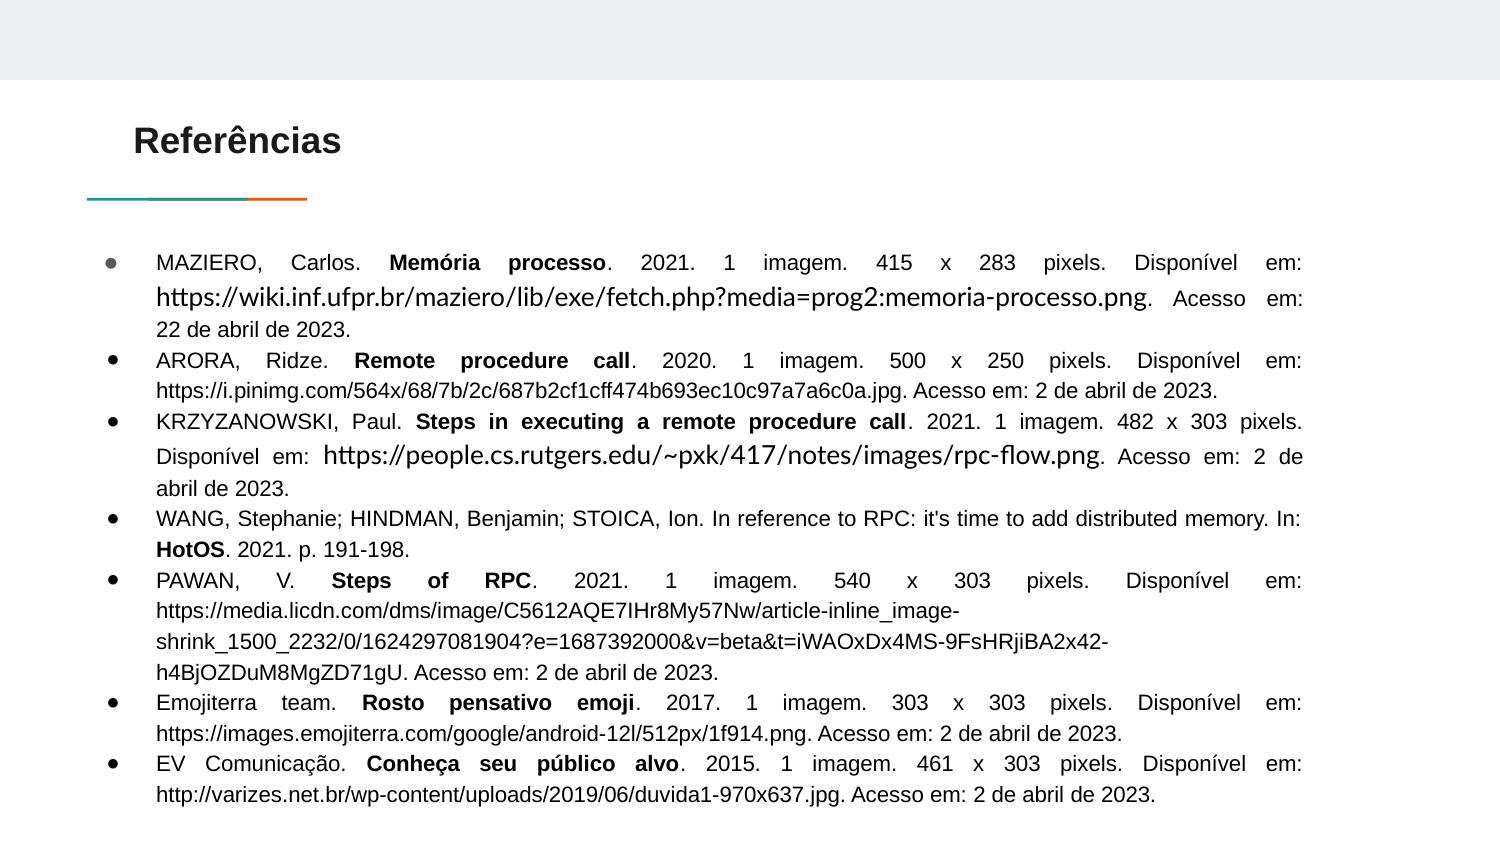

# Referências
MAZIERO, Carlos. Memória processo. 2021. 1 imagem. 415 x 283 pixels. Disponível em: https://wiki.inf.ufpr.br/maziero/lib/exe/fetch.php?media=prog2:memoria-processo.png. Acesso em: 22 de abril de 2023.
ARORA, Ridze. Remote procedure call. 2020. 1 imagem. 500 x 250 pixels. Disponível em: https://i.pinimg.com/564x/68/7b/2c/687b2cf1cff474b693ec10c97a7a6c0a.jpg. Acesso em: 2 de abril de 2023.
KRZYZANOWSKI, Paul. Steps in executing a remote procedure call. 2021. 1 imagem. 482 x 303 pixels. Disponível em: https://people.cs.rutgers.edu/~pxk/417/notes/images/rpc-flow.png. Acesso em: 2 de abril de 2023.
WANG, Stephanie; HINDMAN, Benjamin; STOICA, Ion. In reference to RPC: it's time to add distributed memory. In: HotOS. 2021. p. 191-198.
PAWAN, V. Steps of RPC. 2021. 1 imagem. 540 x 303 pixels. Disponível em: https://media.licdn.com/dms/image/C5612AQE7IHr8My57Nw/article-inline_image-shrink_1500_2232/0/1624297081904?e=1687392000&v=beta&t=iWAOxDx4MS-9FsHRjiBA2x42-h4BjOZDuM8MgZD71gU. Acesso em: 2 de abril de 2023.
Emojiterra team. Rosto pensativo emoji. 2017. 1 imagem. 303 x 303 pixels. Disponível em: https://images.emojiterra.com/google/android-12l/512px/1f914.png. Acesso em: 2 de abril de 2023.
EV Comunicação. Conheça seu público alvo. 2015. 1 imagem. 461 x 303 pixels. Disponível em: http://varizes.net.br/wp-content/uploads/2019/06/duvida1-970x637.jpg. Acesso em: 2 de abril de 2023.